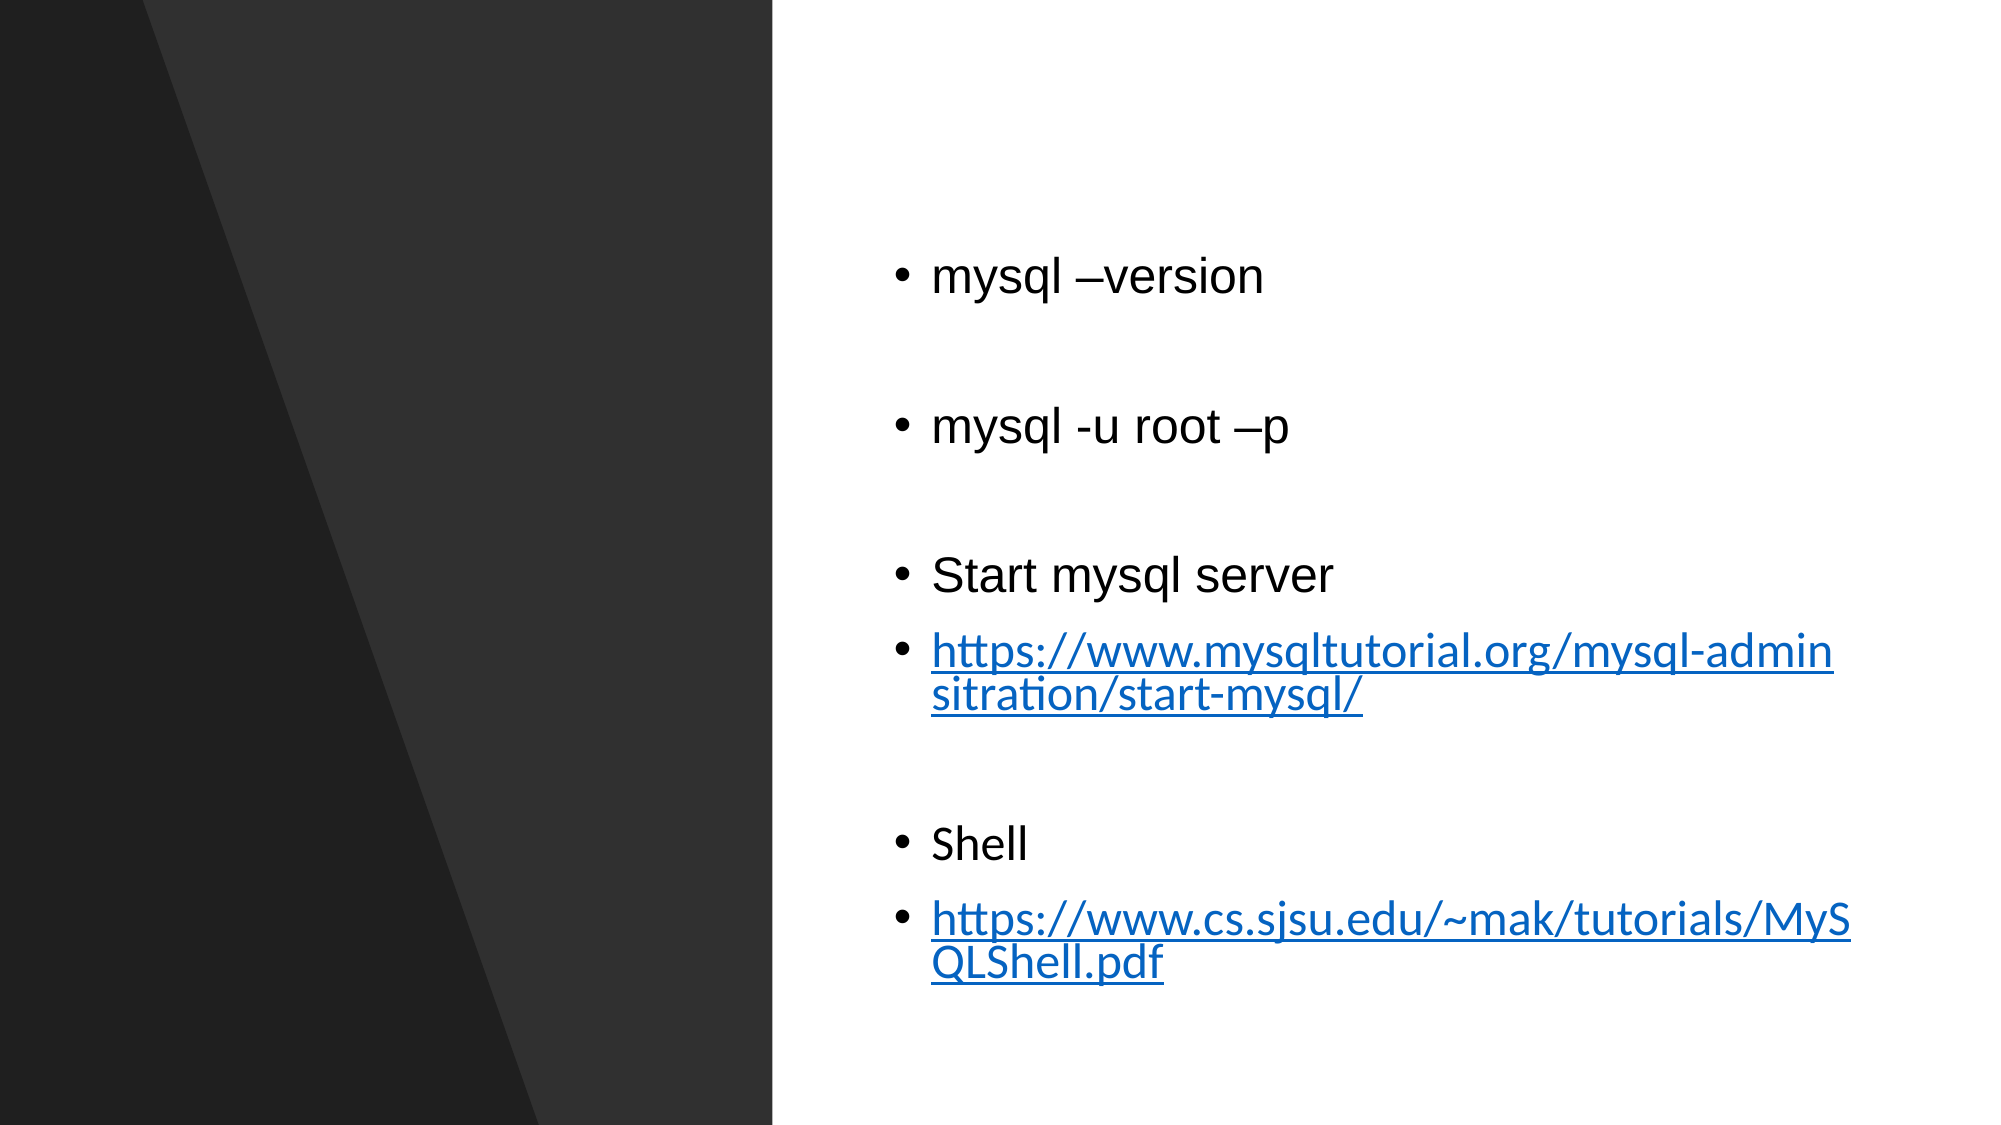

#

mysql –version

mysql -u root –p

Start mysql server
https://www.mysqltutorial.org/mysql-adminsitration/start-mysql/

Shell
https://www.cs.sjsu.edu/~mak/tutorials/MySQLShell.pdf